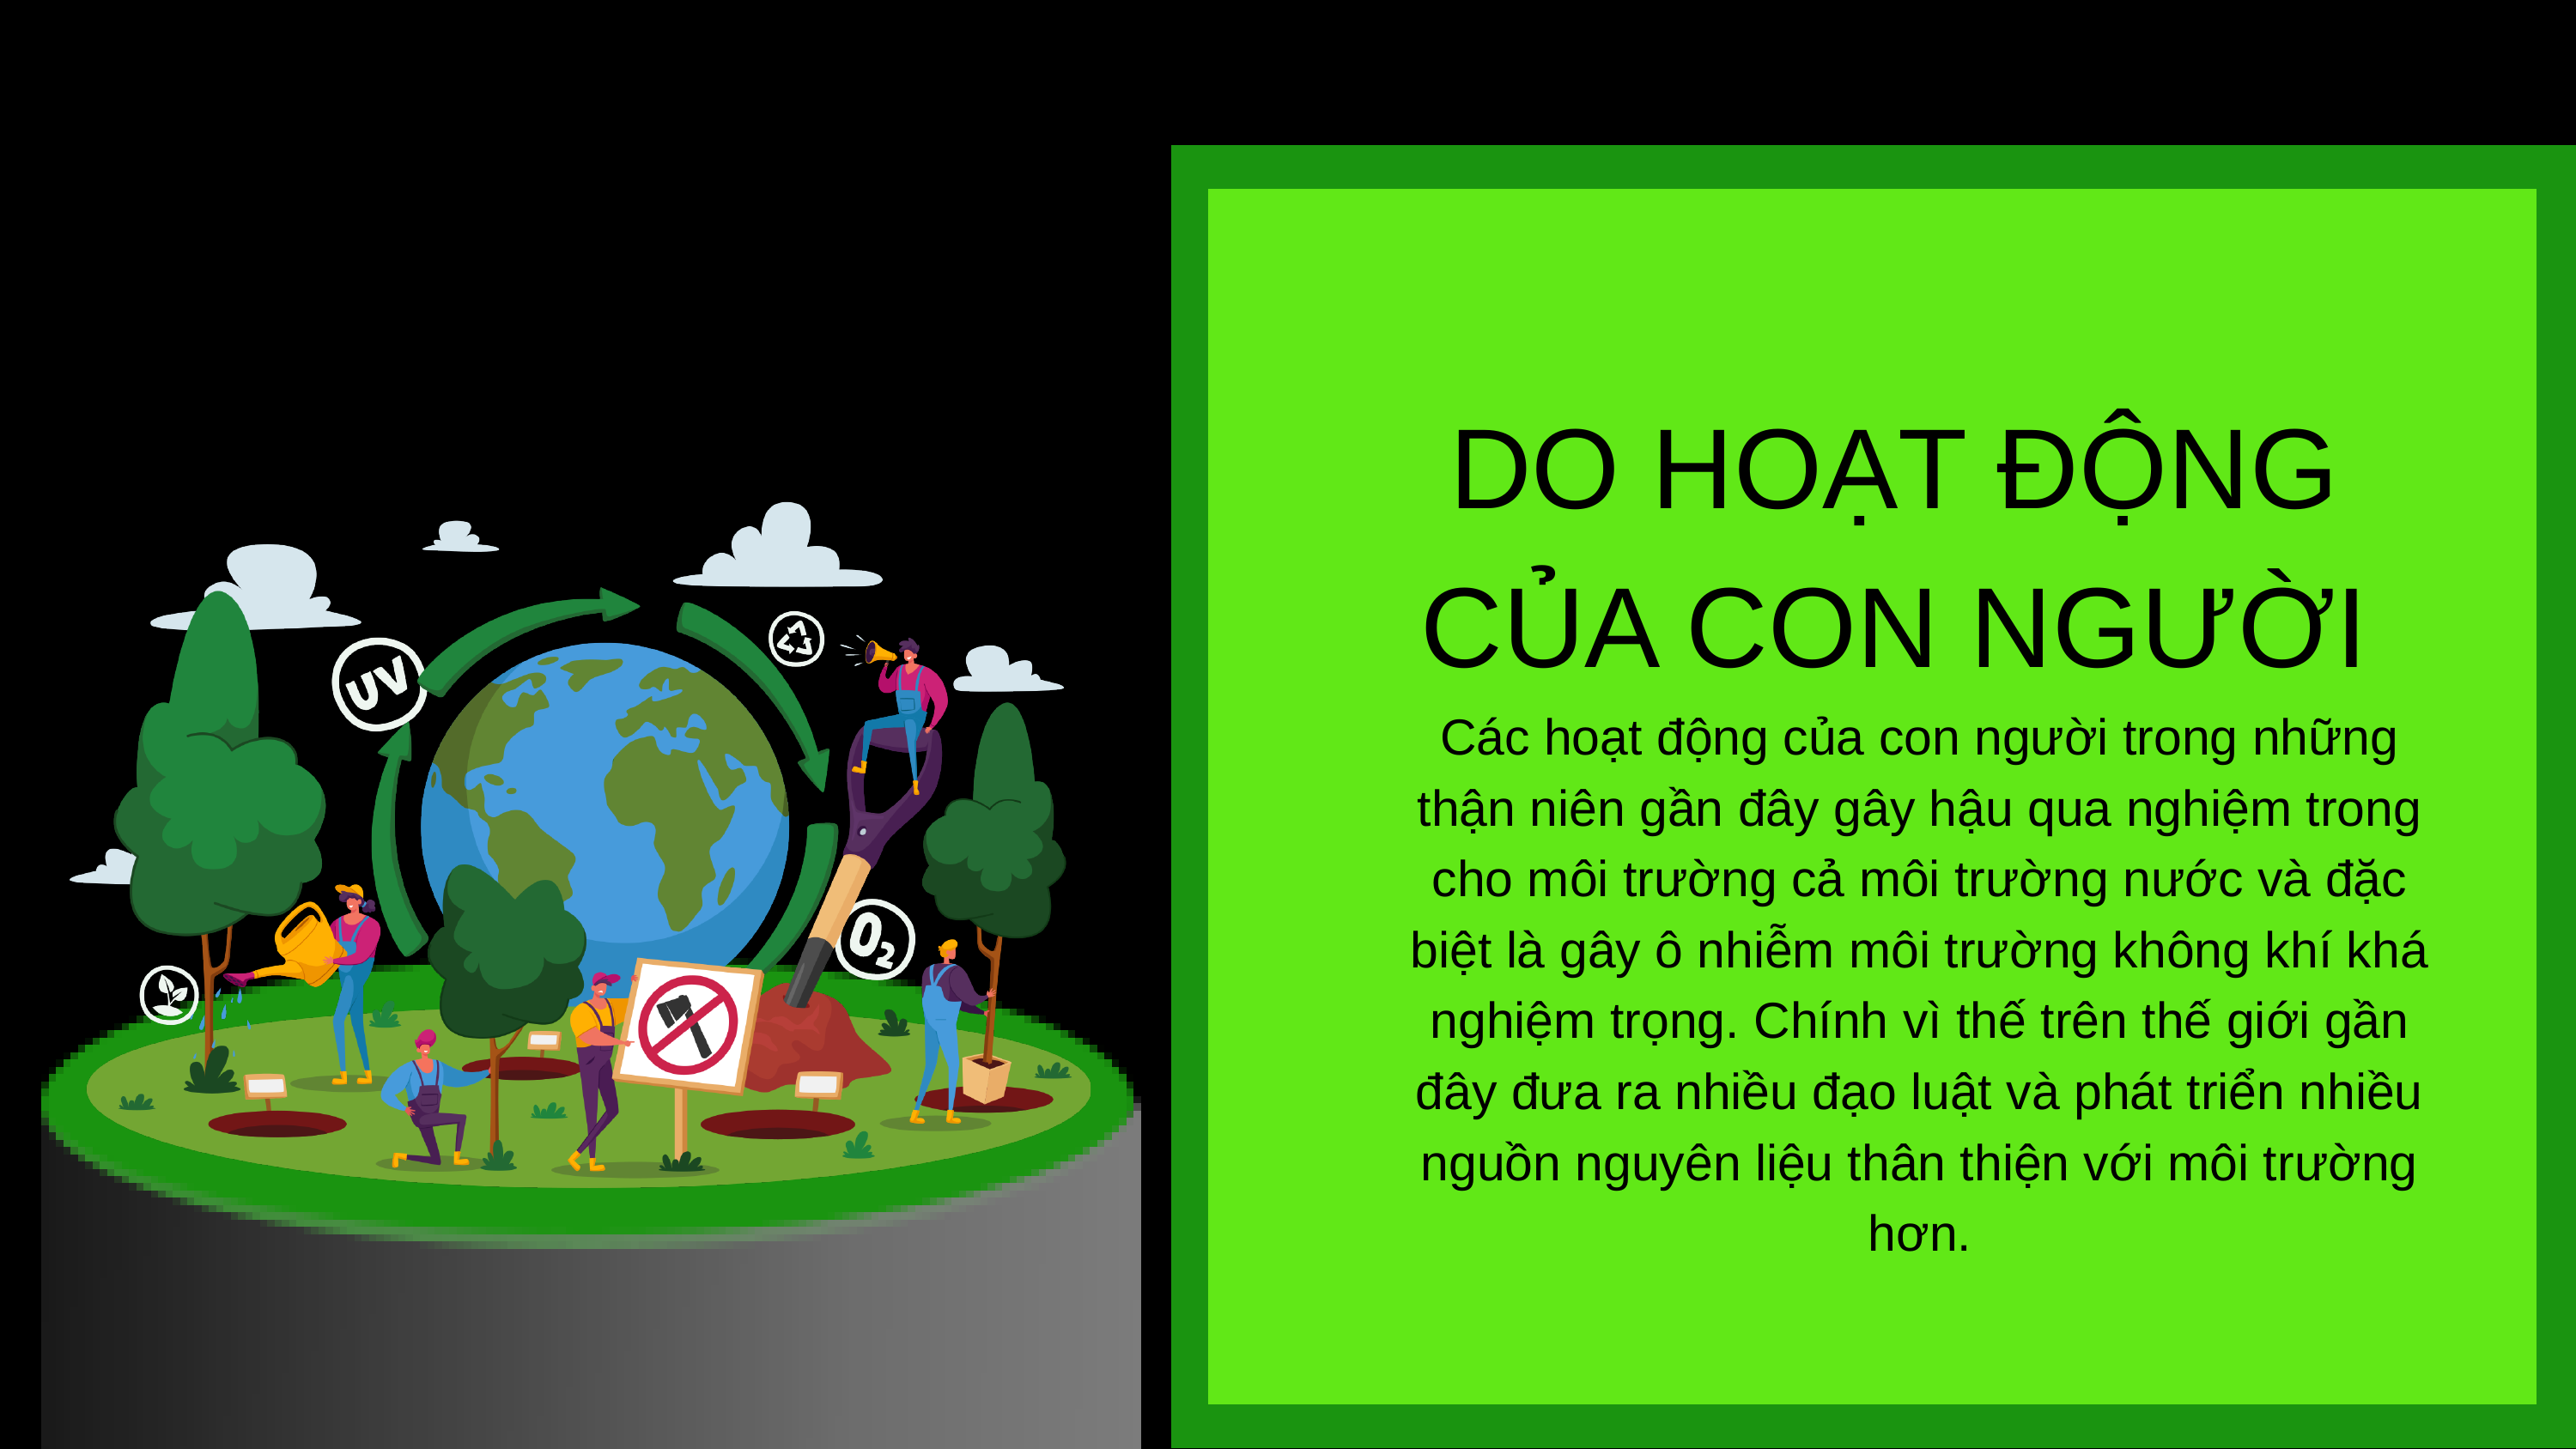

DO HOẠT ĐỘNG CỦA CON NGƯỜI

Các hoạt động của con người trong những thận niên gần đây gây hậu qua nghiệm trong cho môi trường cả môi trường nước và đặc biệt là gây ô nhiễm môi trường không khí khá nghiệm trọng. Chính vì thế trên thế giới gần đây đưa ra nhiều đạo luật và phát triển nhiều nguồn nguyên liệu thân thiện với môi trường hơn.